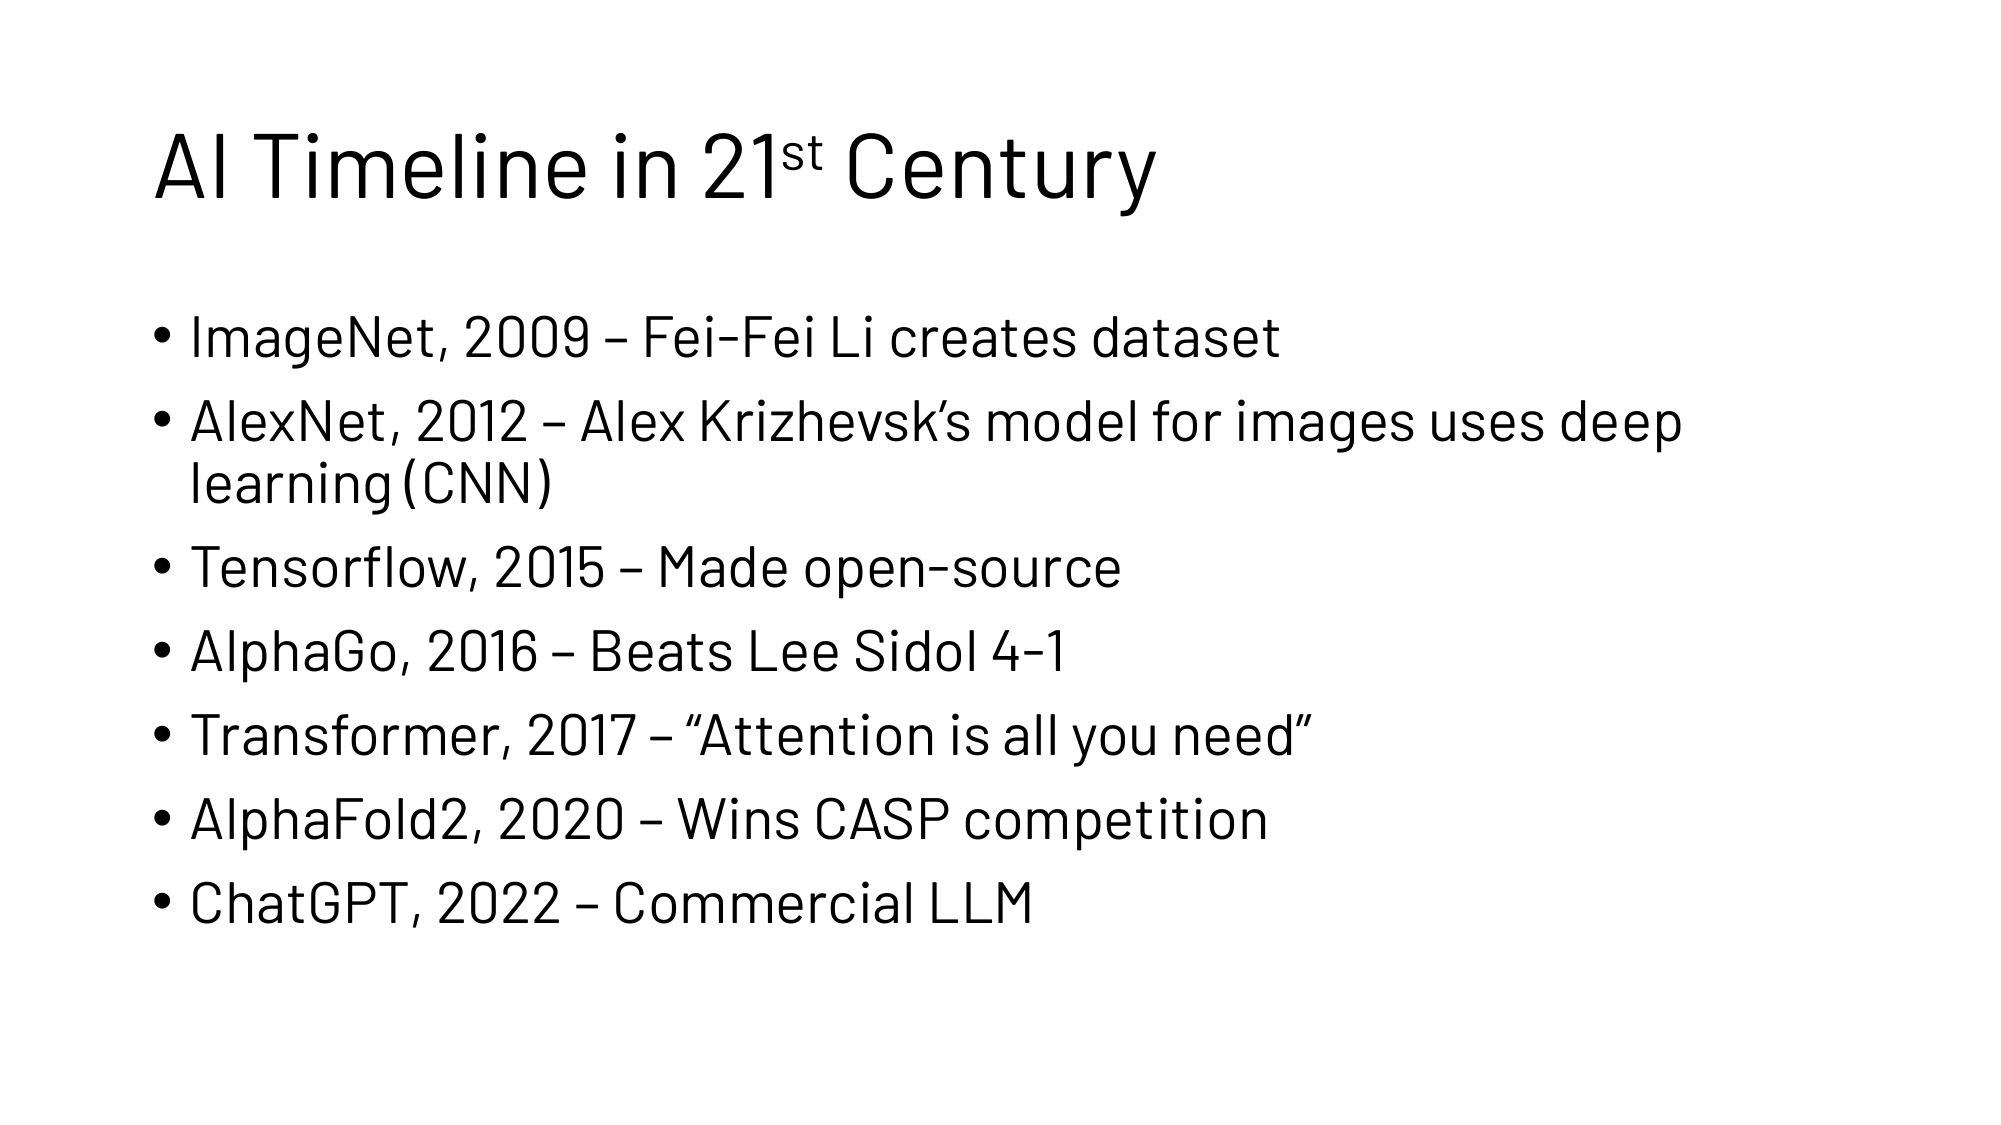

# AI Timeline in 21st Century
ImageNet, 2009 – Fei-Fei Li creates dataset
AlexNet, 2012 – Alex Krizhevsk’s model for images uses deep learning (CNN)
Tensorflow, 2015 – Made open-source
AlphaGo, 2016 – Beats Lee Sidol 4-1
Transformer, 2017 – “Attention is all you need”
AlphaFold2, 2020 – Wins CASP competition
ChatGPT, 2022 – Commercial LLM